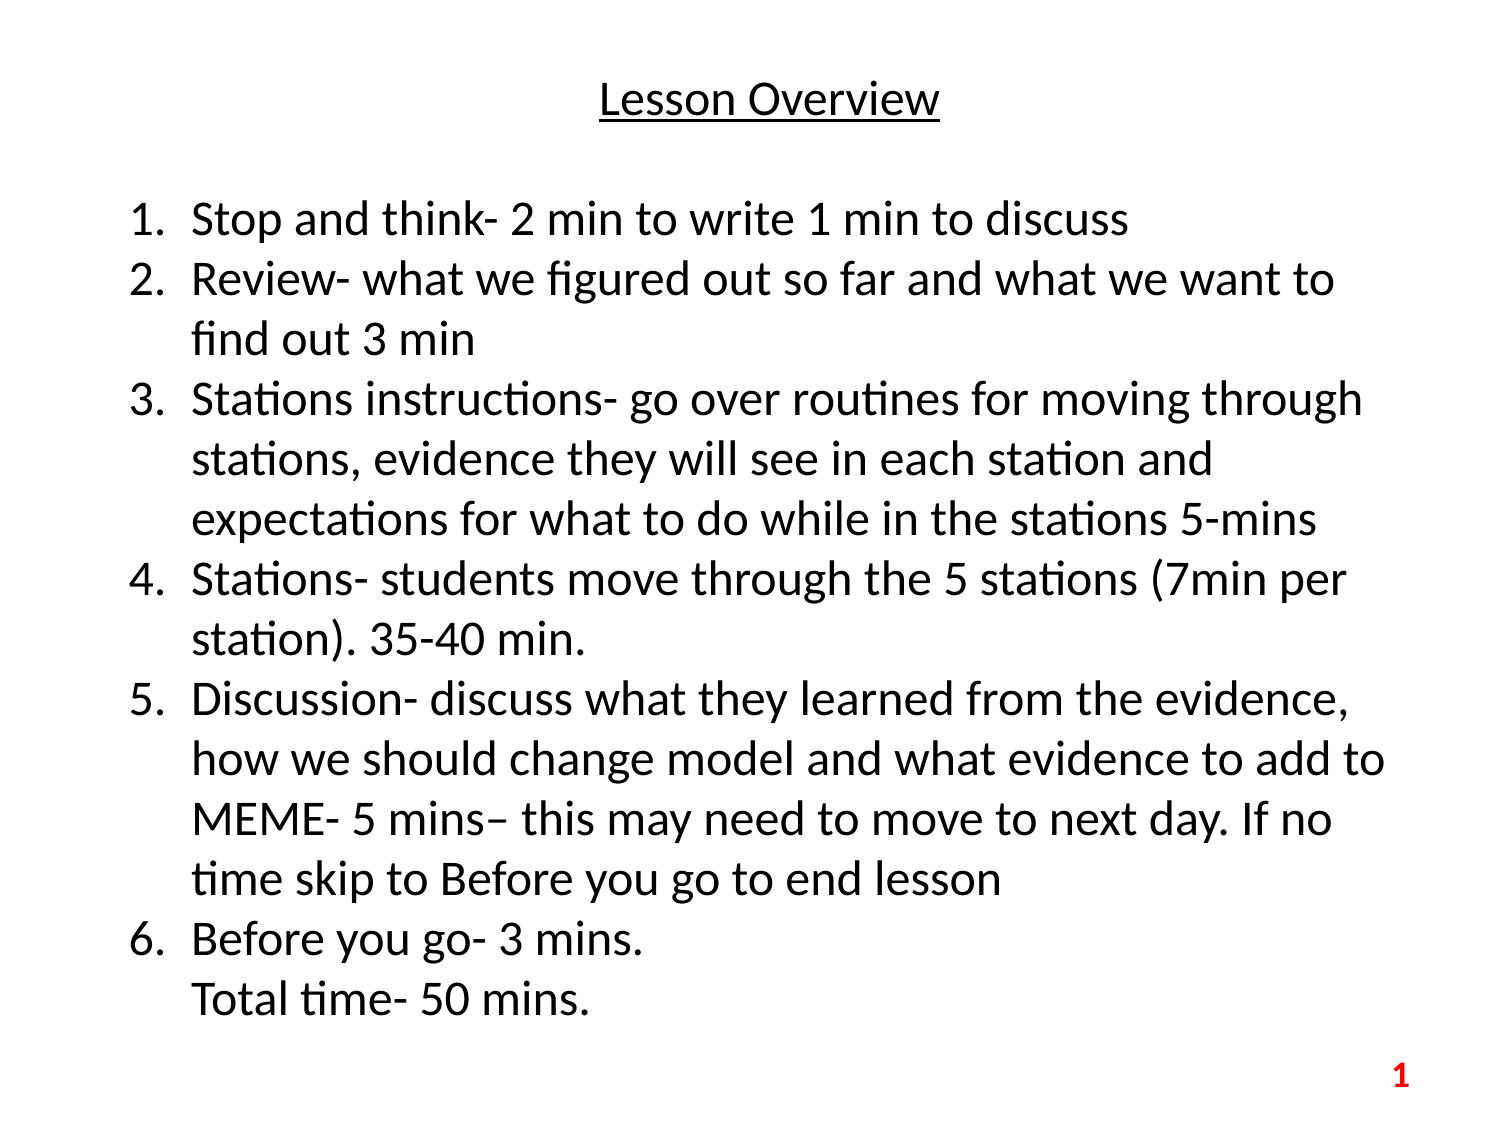

Lesson Overview

Stop and think- 2 min to write 1 min to discuss
Review- what we figured out so far and what we want to find out 3 min
Stations instructions- go over routines for moving through stations, evidence they will see in each station and expectations for what to do while in the stations 5-mins
Stations- students move through the 5 stations (7min per station). 35-40 min.
Discussion- discuss what they learned from the evidence, how we should change model and what evidence to add to MEME- 5 mins– this may need to move to next day. If no time skip to Before you go to end lesson
Before you go- 3 mins.
Total time- 50 mins.
1